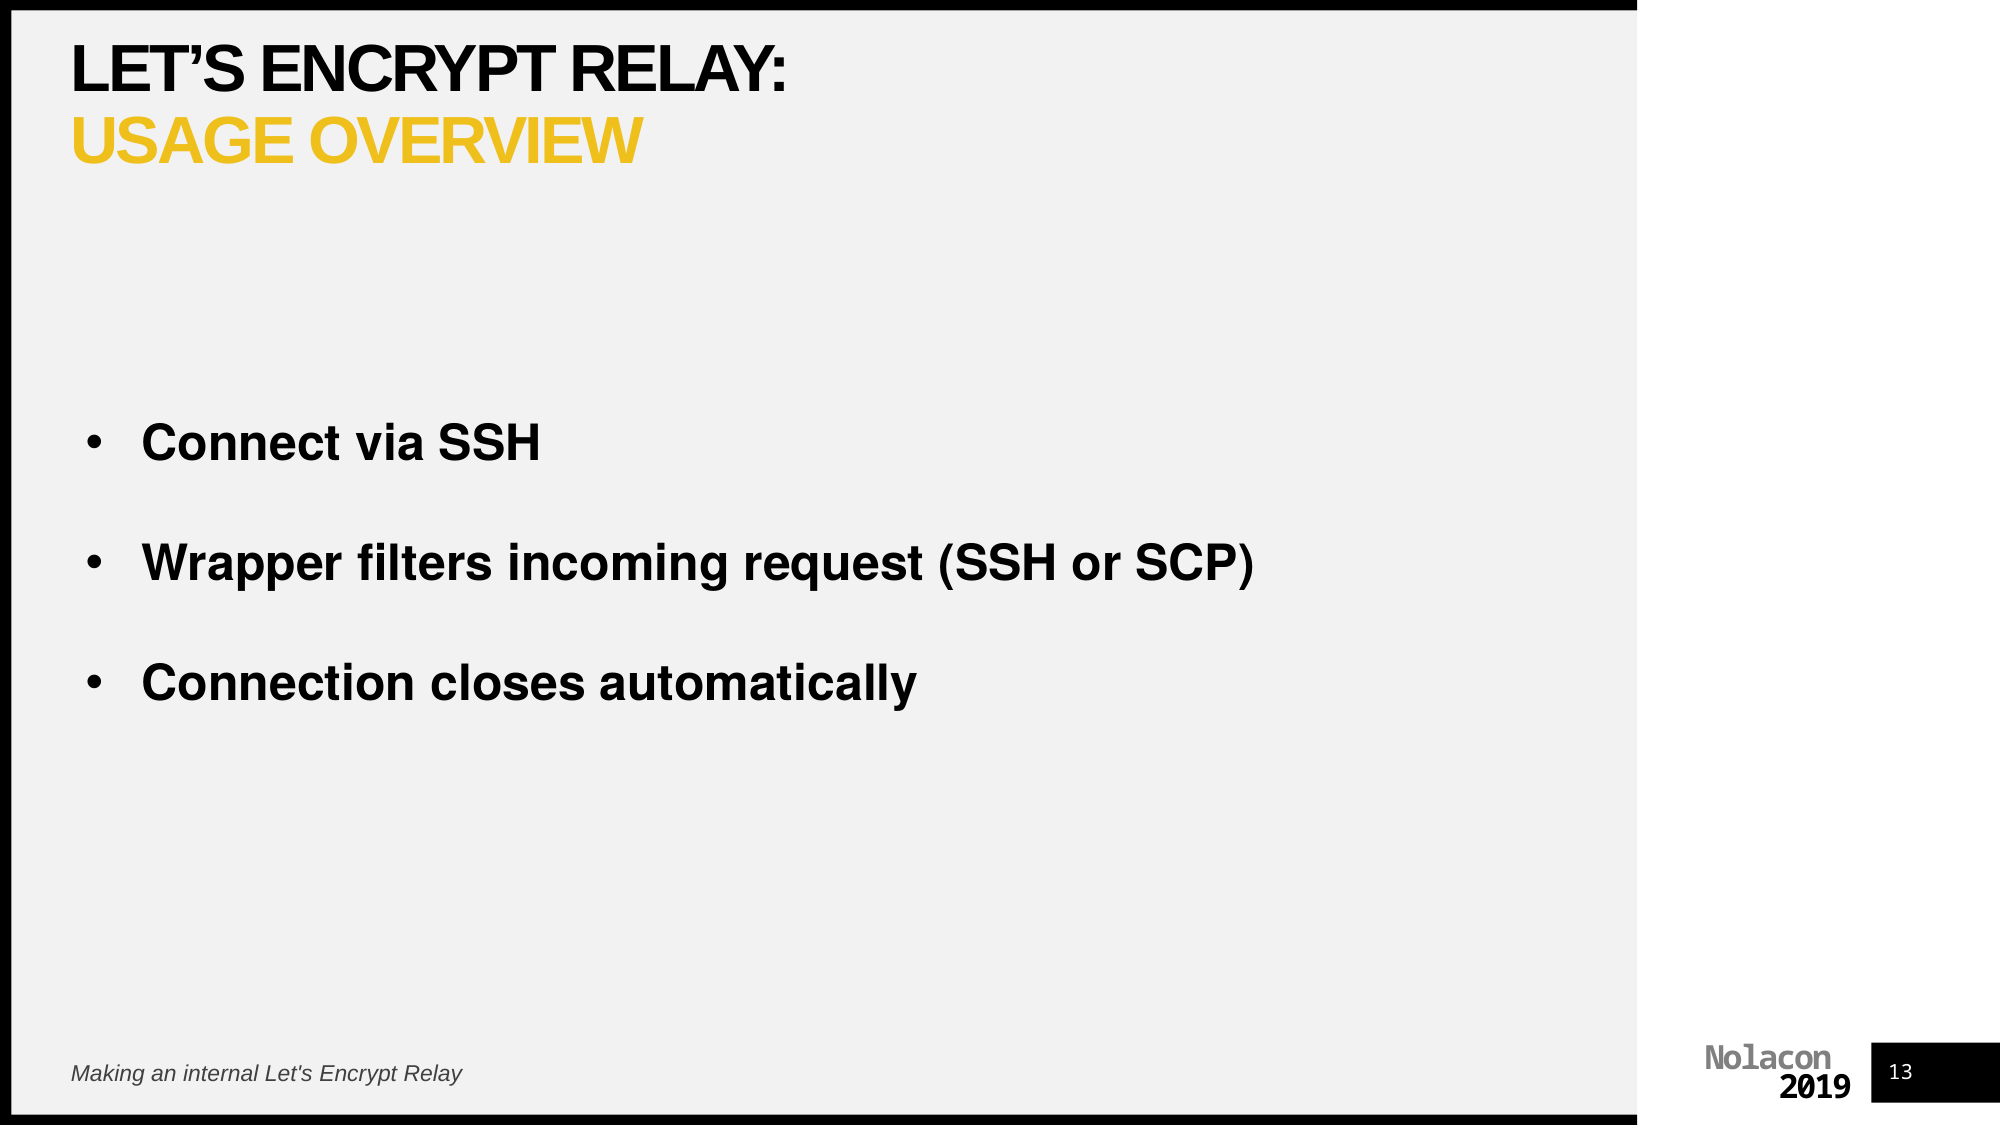

# Let’s Encrypt Relay: Usage overview
Connect via SSH

Wrapper filters incoming request (SSH or SCP)

Connection closes automatically
Making an internal Let's Encrypt Relay
13